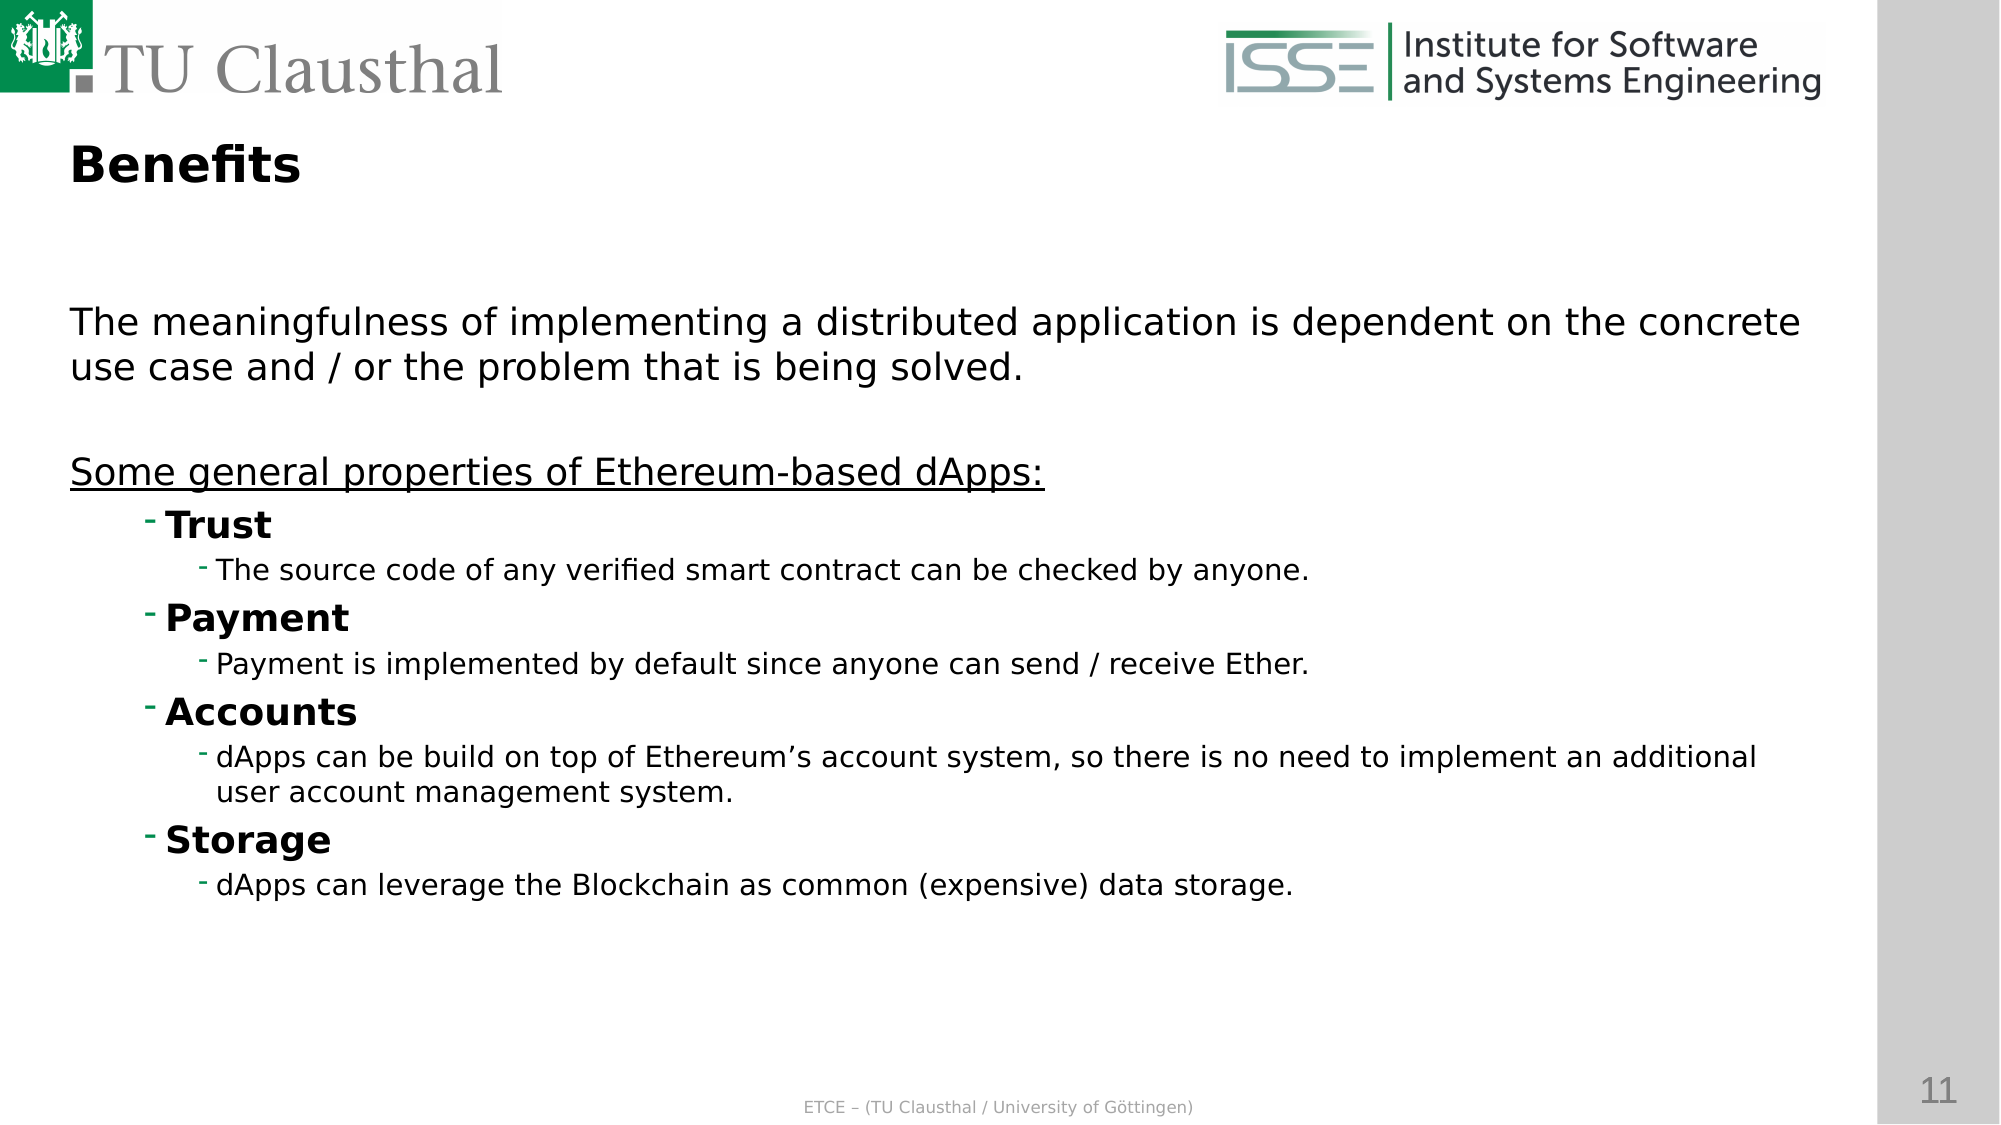

Benefits
The meaningfulness of implementing a distributed application is dependent on the concrete use case and / or the problem that is being solved.

Some general properties of Ethereum-based dApps:
Trust
The source code of any verified smart contract can be checked by anyone.
Payment
Payment is implemented by default since anyone can send / receive Ether.
Accounts
dApps can be build on top of Ethereum’s account system, so there is no need to implement an additional user account management system.
Storage
dApps can leverage the Blockchain as common (expensive) data storage.